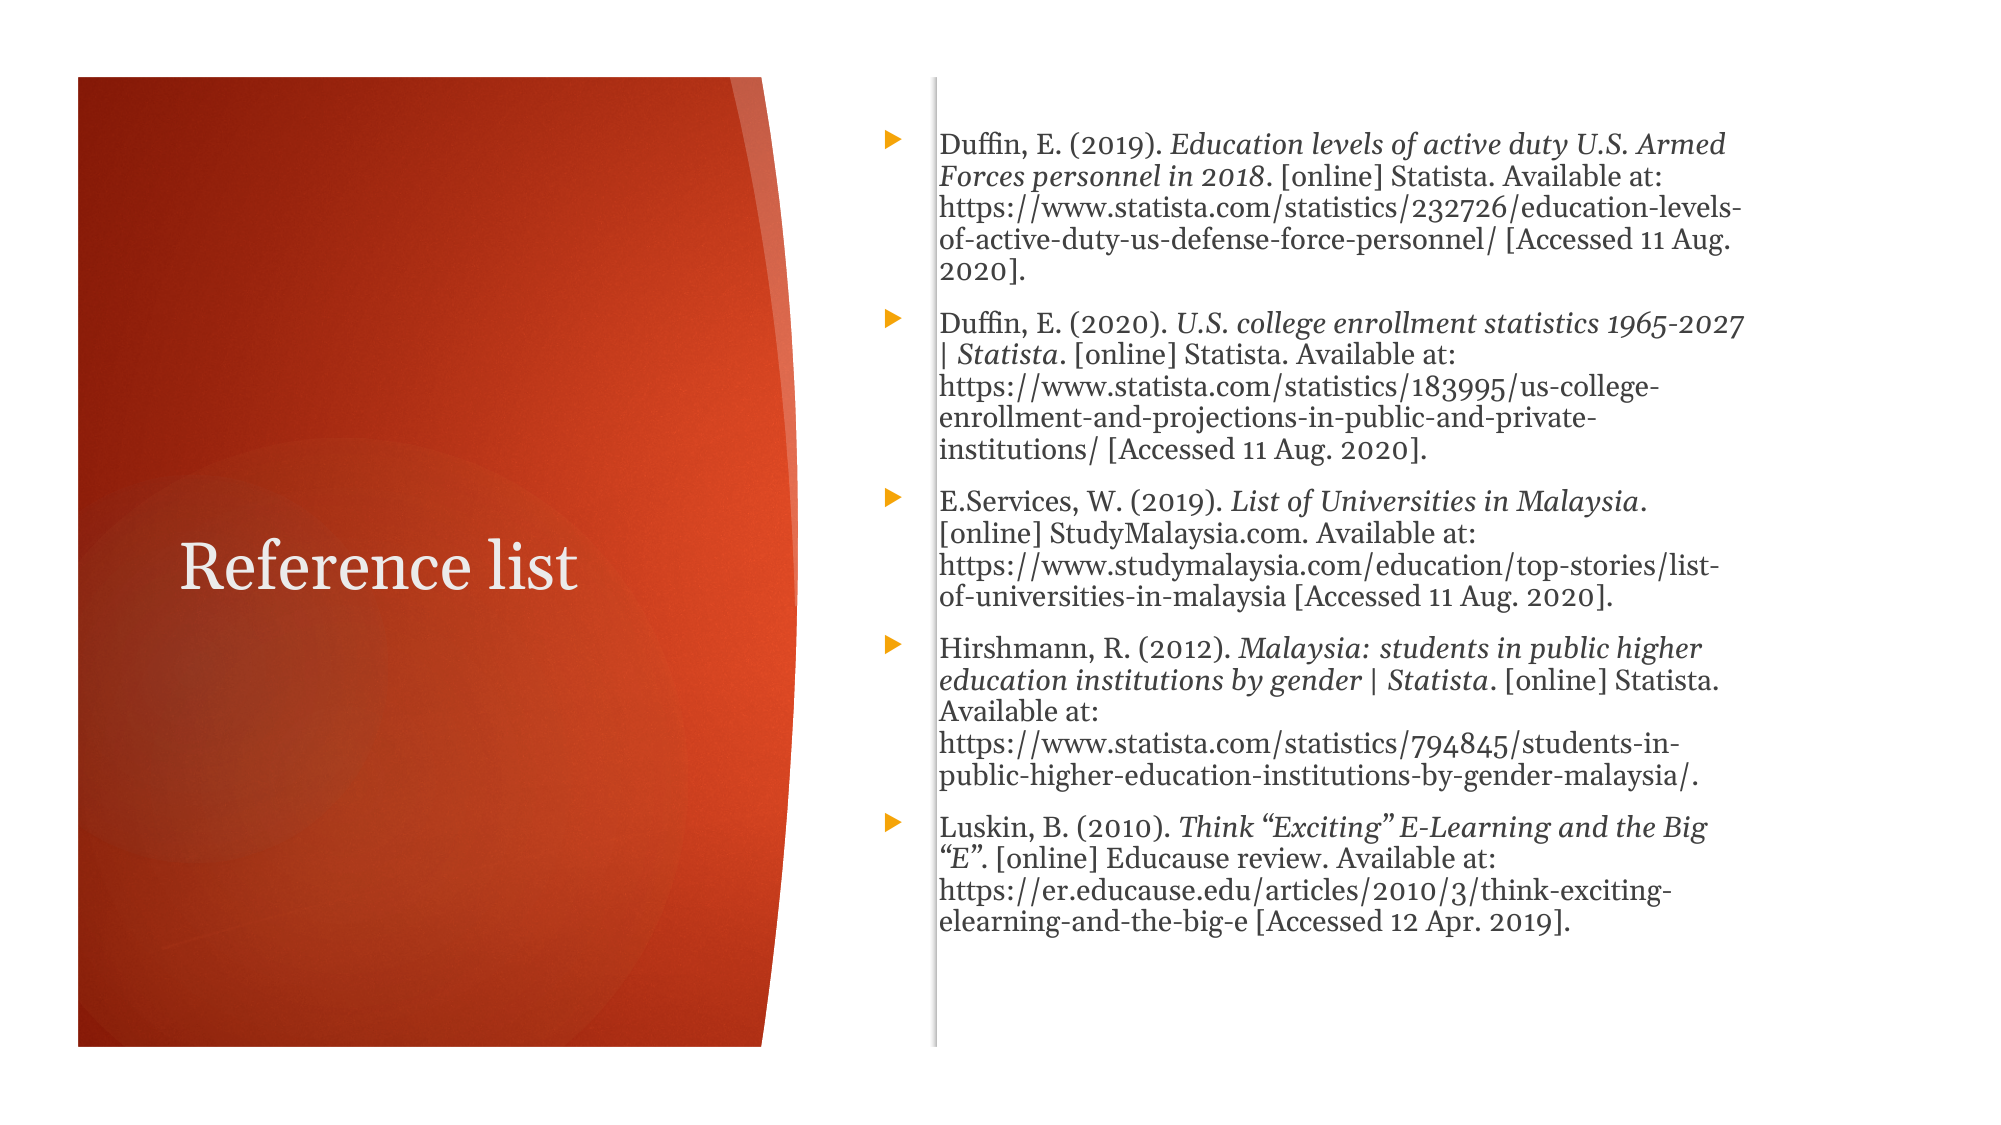

Duffin, E. (2019). Education levels of active duty U.S. Armed Forces personnel in 2018. [online] Statista. Available at: https://www.statista.com/statistics/232726/education-levels-of-active-duty-us-defense-force-personnel/ [Accessed 11 Aug. 2020].
Duffin, E. (2020). U.S. college enrollment statistics 1965-2027 | Statista. [online] Statista. Available at: https://www.statista.com/statistics/183995/us-college-enrollment-and-projections-in-public-and-private-institutions/ [Accessed 11 Aug. 2020].
E.Services, W. (2019). List of Universities in Malaysia. [online] StudyMalaysia.com. Available at: https://www.studymalaysia.com/education/top-stories/list-of-universities-in-malaysia [Accessed 11 Aug. 2020].
Hirshmann, R. (2012). Malaysia: students in public higher education institutions by gender | Statista. [online] Statista. Available at: https://www.statista.com/statistics/794845/students-in-public-higher-education-institutions-by-gender-malaysia/.
Luskin, B. (2010). Think “Exciting” E-Learning and the Big “E”. [online] Educause review. Available at: https://er.educause.edu/articles/2010/3/think-exciting-elearning-and-the-big-e [Accessed 12 Apr. 2019].‌

# Reference list